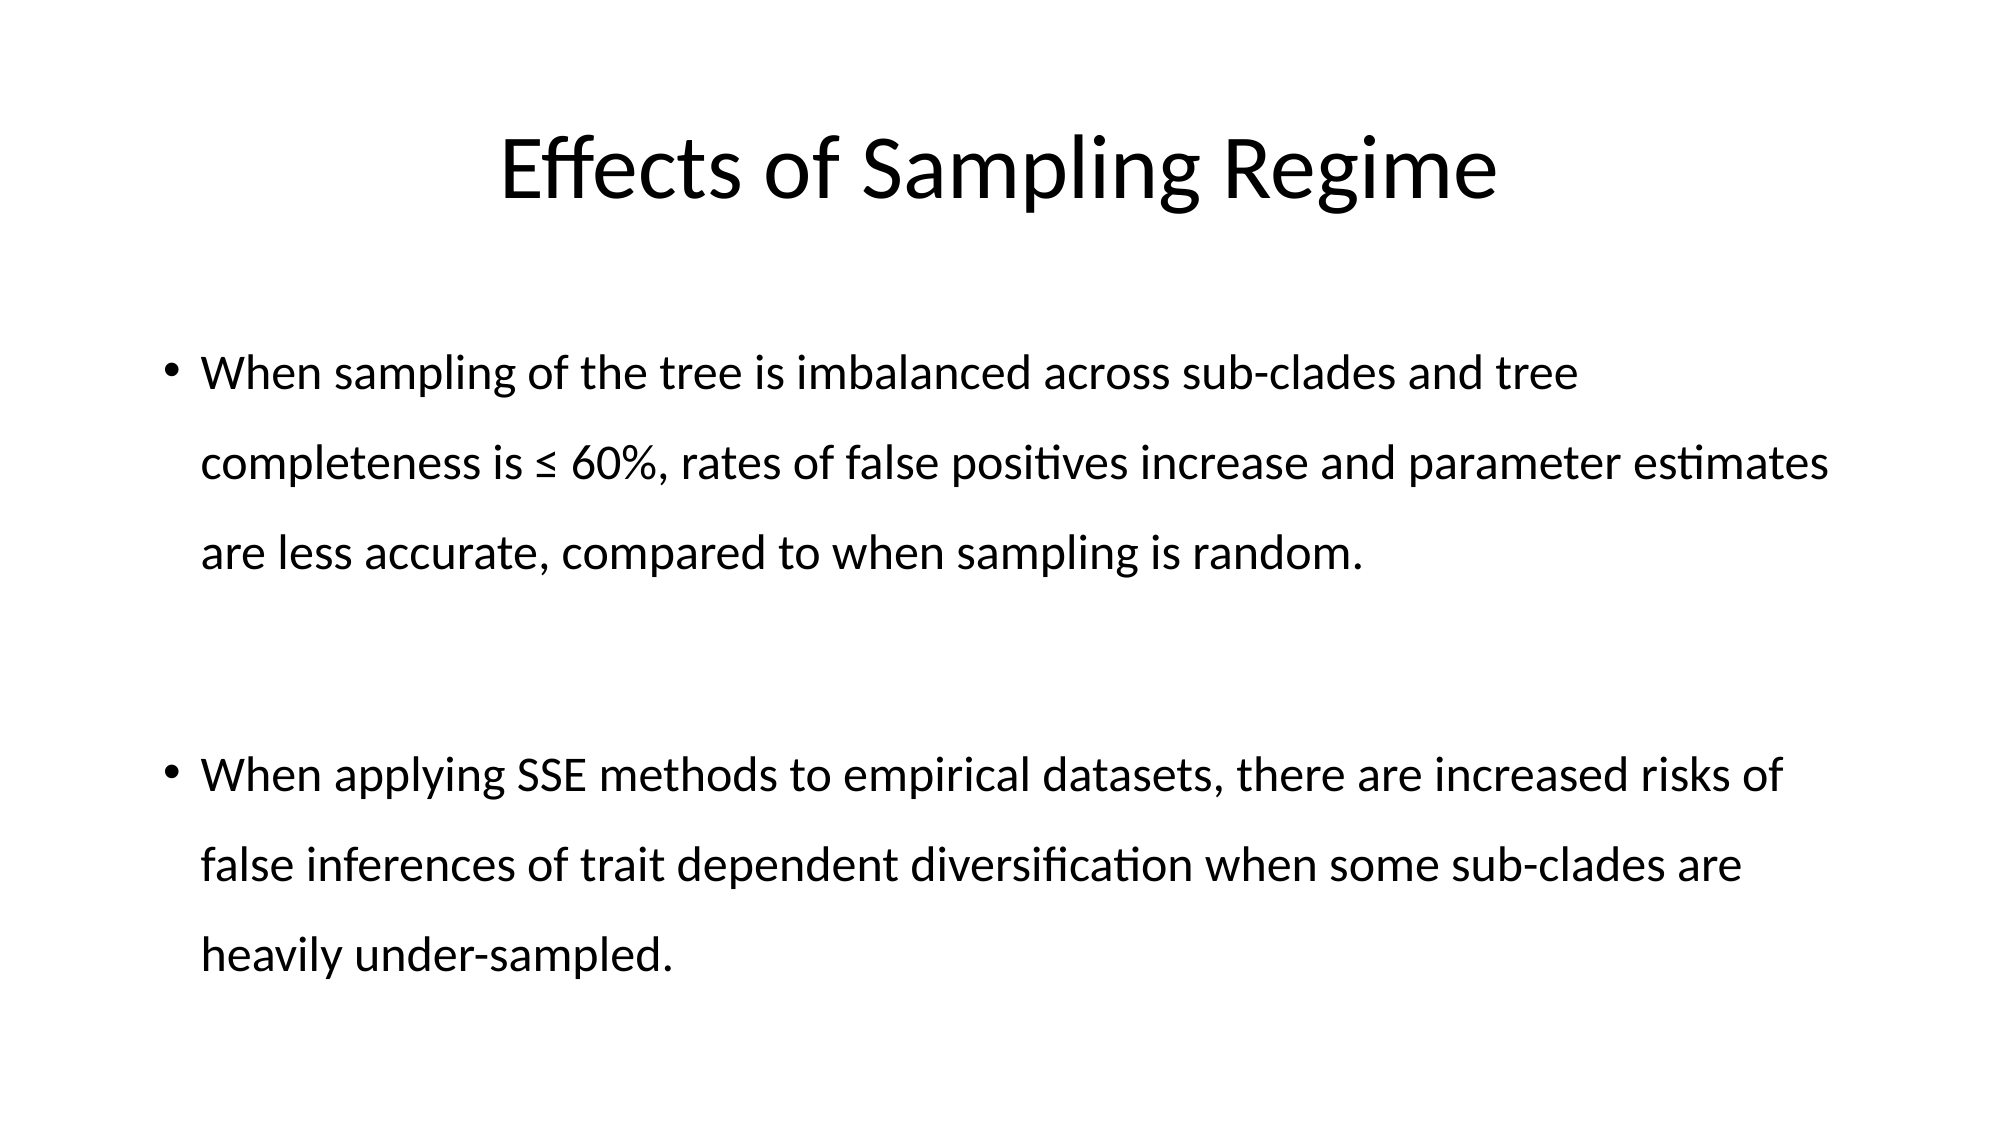

# Effects of Sampling Regime
When sampling of the tree is imbalanced across sub-clades and tree completeness is ≤ 60%, rates of false positives increase and parameter estimates are less accurate, compared to when sampling is random.

When applying SSE methods to empirical datasets, there are increased risks of false inferences of trait dependent diversification when some sub-clades are heavily under-sampled.